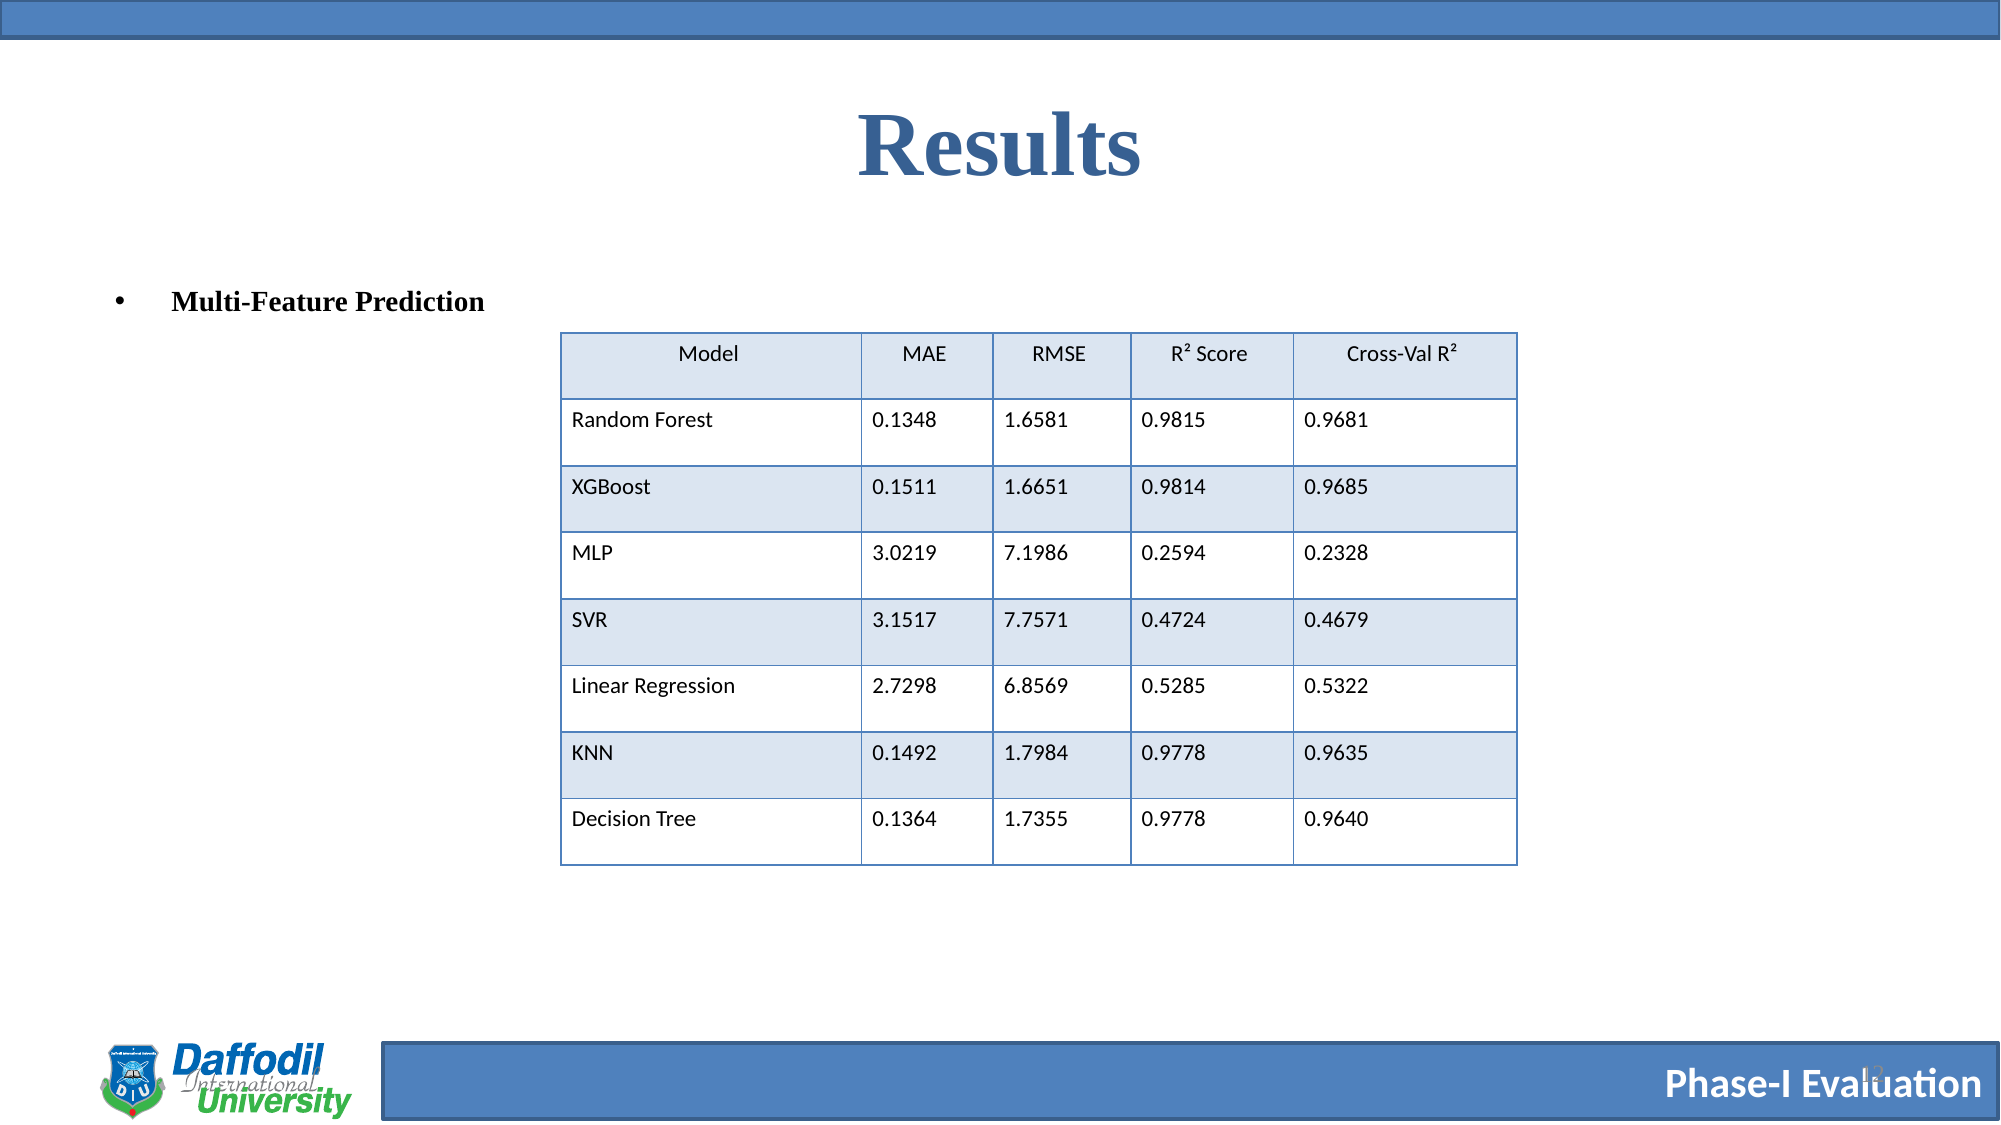

# Results
Multi-Feature Prediction

| Model | MAE | RMSE | R² Score | Cross-Val R² |
| --- | --- | --- | --- | --- |
| Random Forest | 0.1348 | 1.6581 | 0.9815 | 0.9681 |
| XGBoost | 0.1511 | 1.6651 | 0.9814 | 0.9685 |
| MLP | 3.0219 | 7.1986 | 0.2594 | 0.2328 |
| SVR | 3.1517 | 7.7571 | 0.4724 | 0.4679 |
| Linear Regression | 2.7298 | 6.8569 | 0.5285 | 0.5322 |
| KNN | 0.1492 | 1.7984 | 0.9778 | 0.9635 |
| Decision Tree | 0.1364 | 1.7355 | 0.9778 | 0.9640 |
12